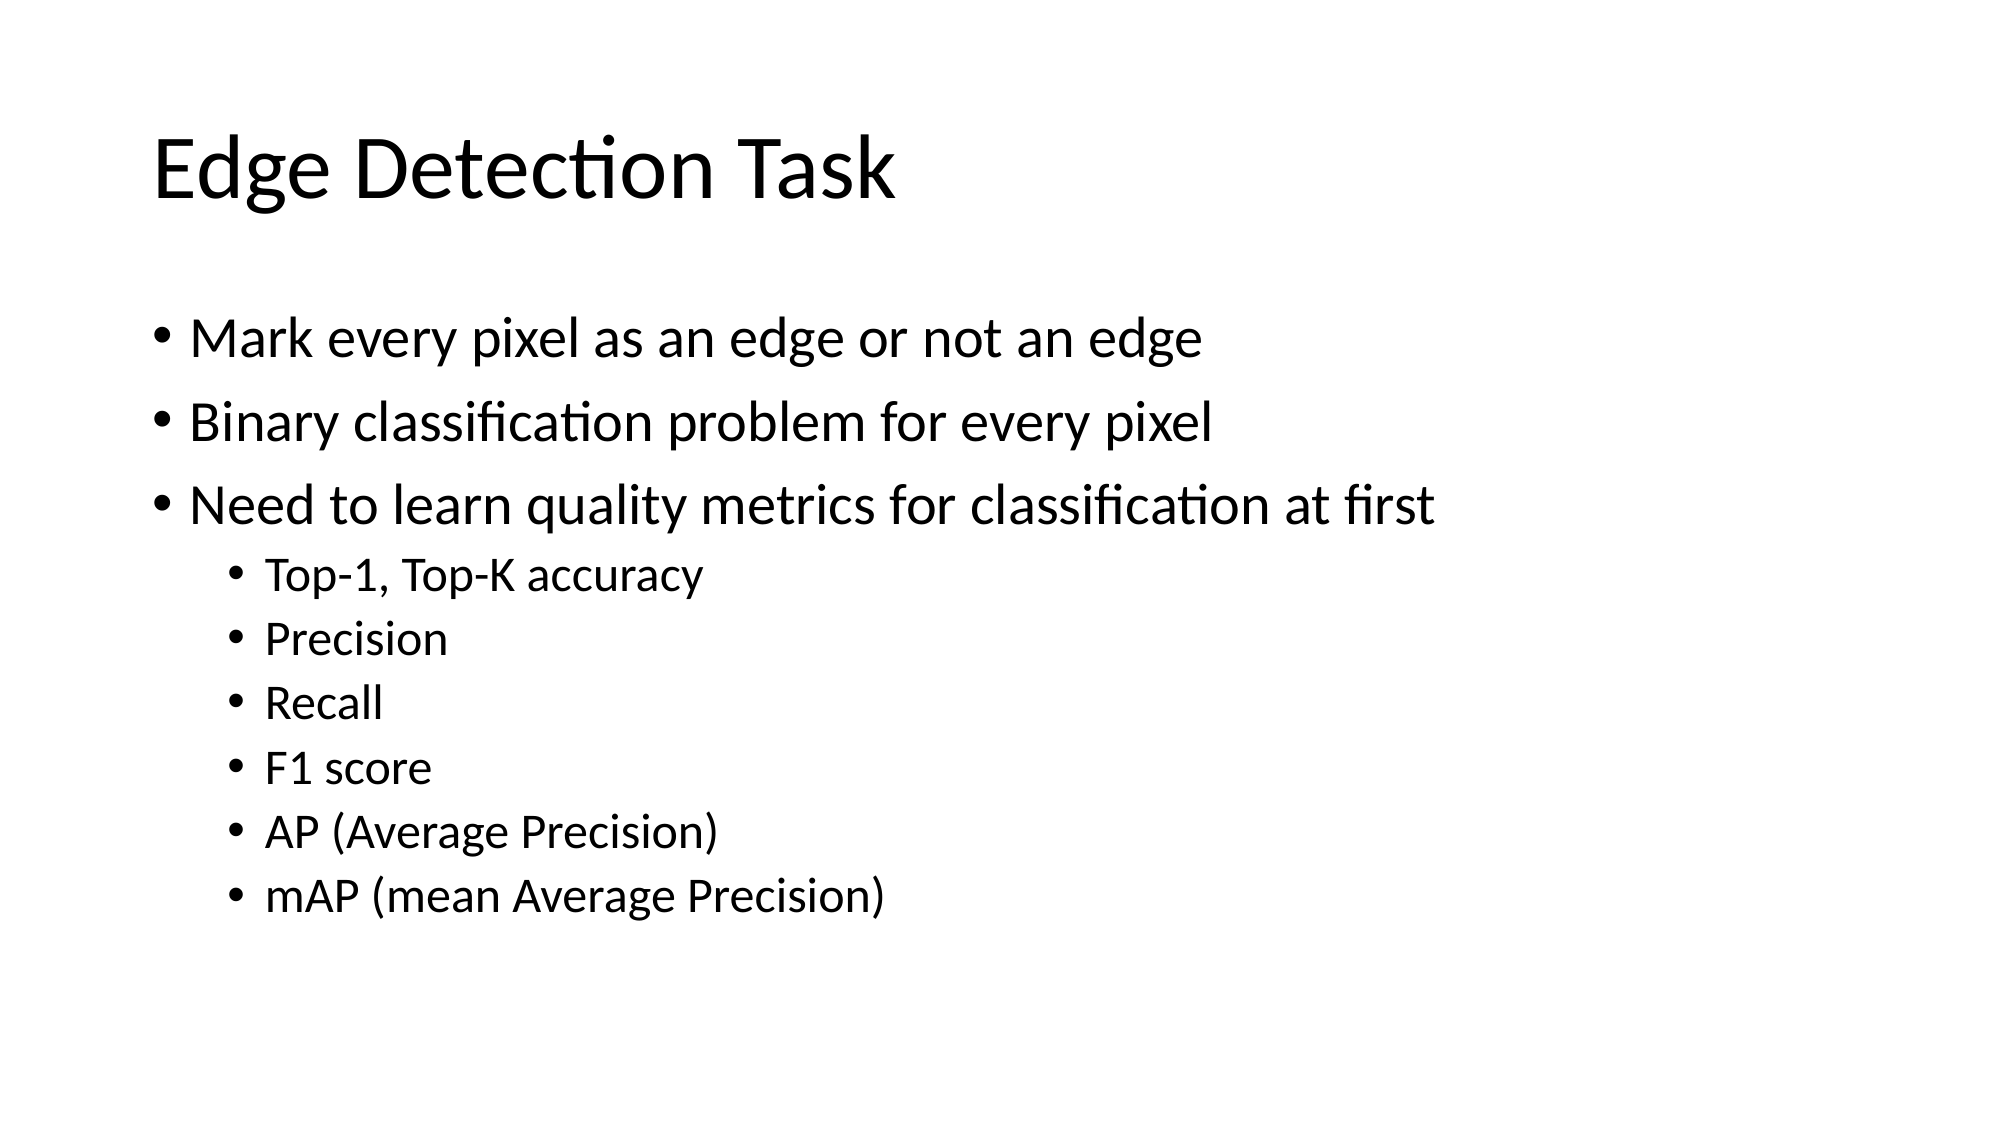

# Edge Detection Task
Mark every pixel as an edge or not an edge
Binary classification problem for every pixel
Need to learn quality metrics for classification at first
Top-1, Top-K accuracy
Precision
Recall
F1 score
AP (Average Precision)
mAP (mean Average Precision)